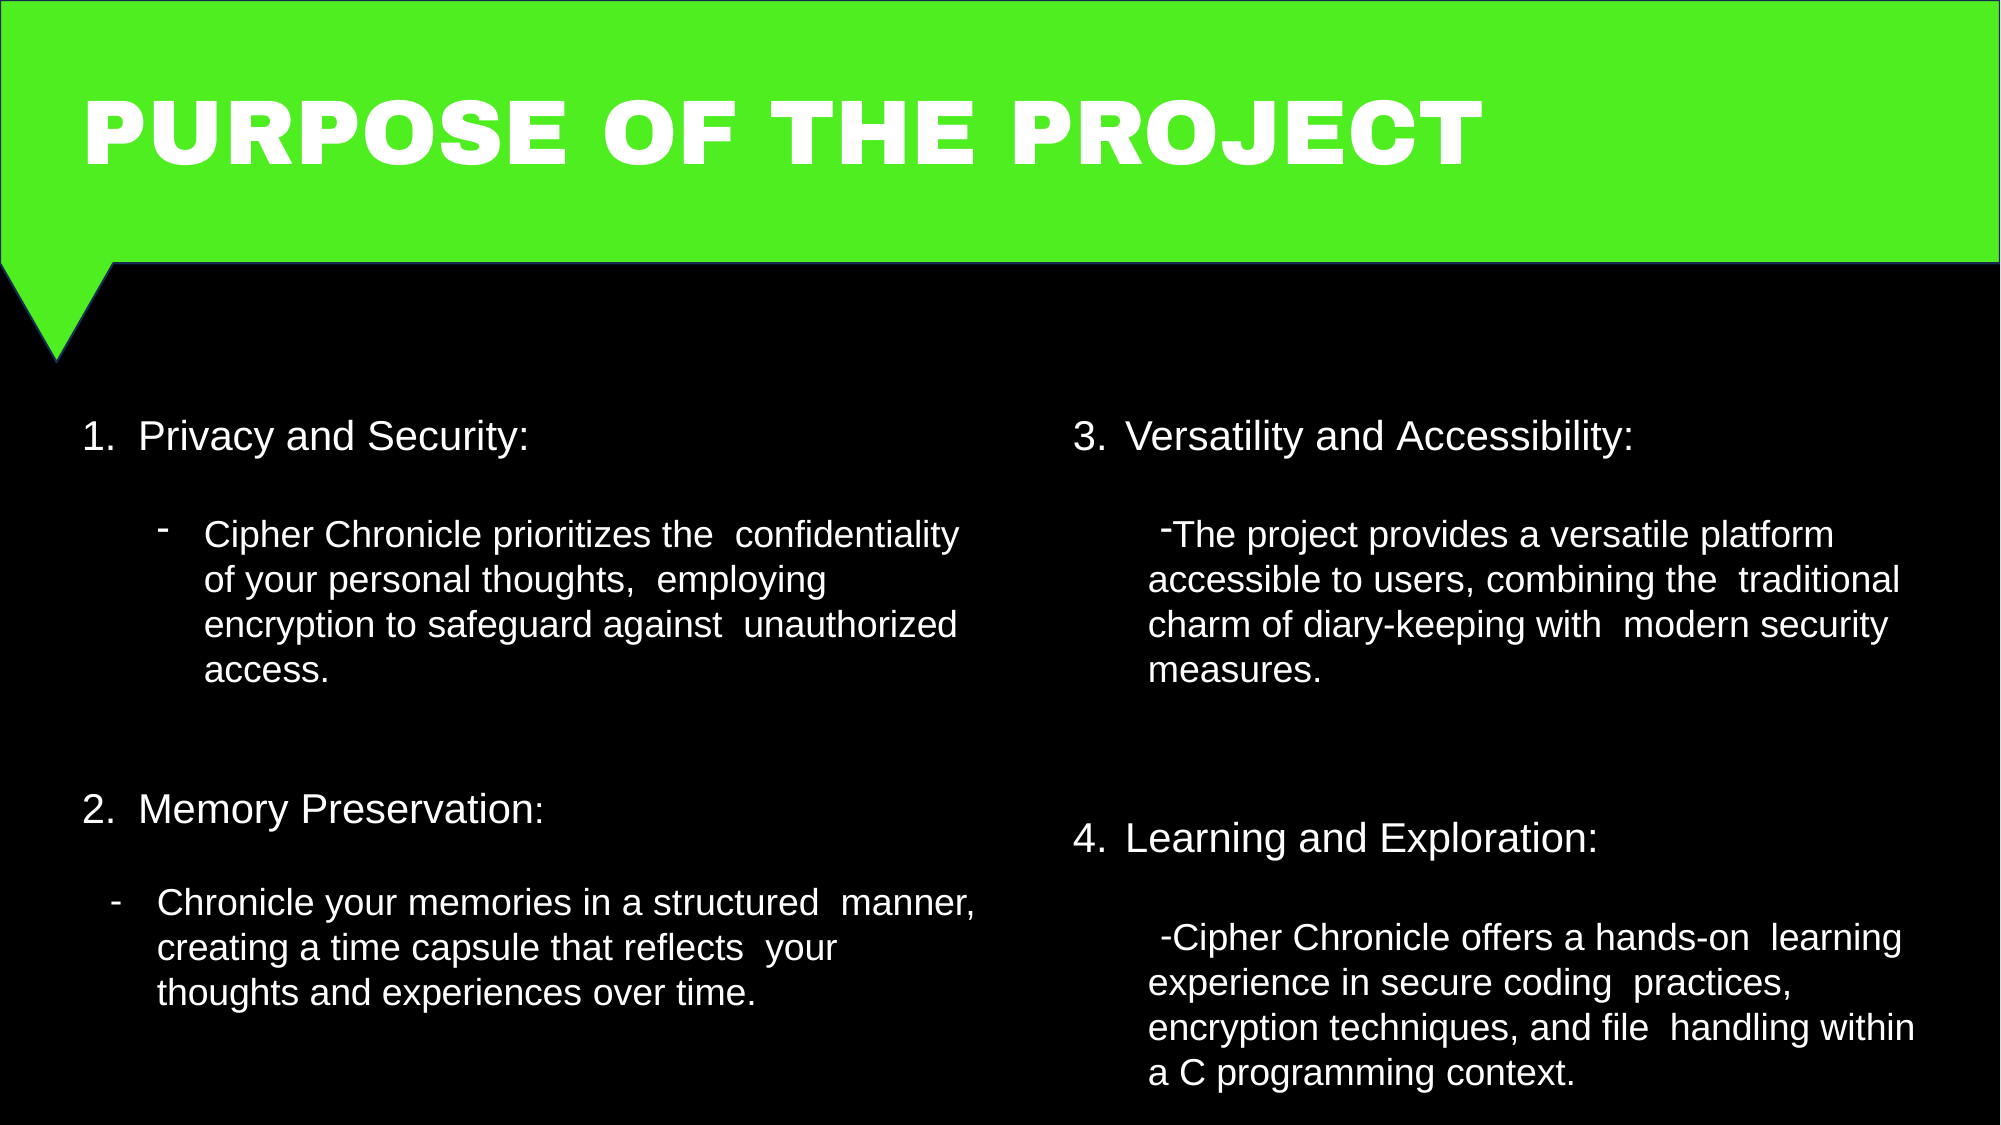

# PURPOSE OF THE PROJECT
Privacy and Security:

Cipher Chronicle prioritizes the  confidentiality of your personal thoughts,  employing encryption to safeguard against  unauthorized access.

Memory Preservation:

Chronicle your memories in a structured  manner, creating a time capsule that reflects  your thoughts and experiences over time.
Versatility and Accessibility:

The project provides a versatile platform  accessible to users, combining the  traditional charm of diary-keeping with  modern security measures.

Learning and Exploration:

Cipher Chronicle offers a hands-on  learning experience in secure coding  practices, encryption techniques, and file  handling within a C programming context.